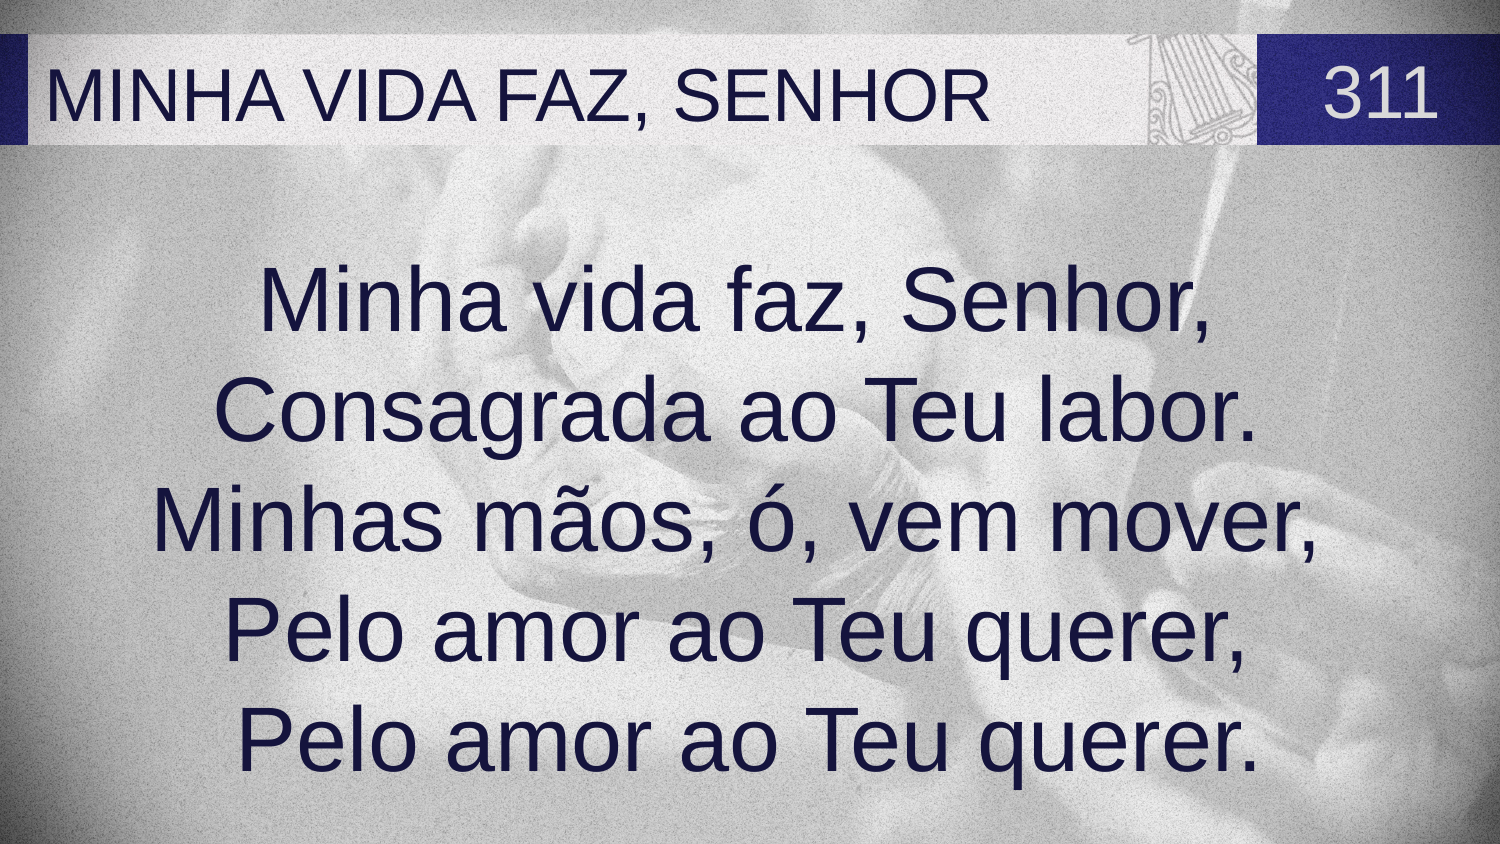

# MINHA VIDA FAZ, SENHOR
311
Minha vida faz, Senhor,
Consagrada ao Teu labor.
Minhas mãos, ó, vem mover,
Pelo amor ao Teu querer,
Pelo amor ao Teu querer.